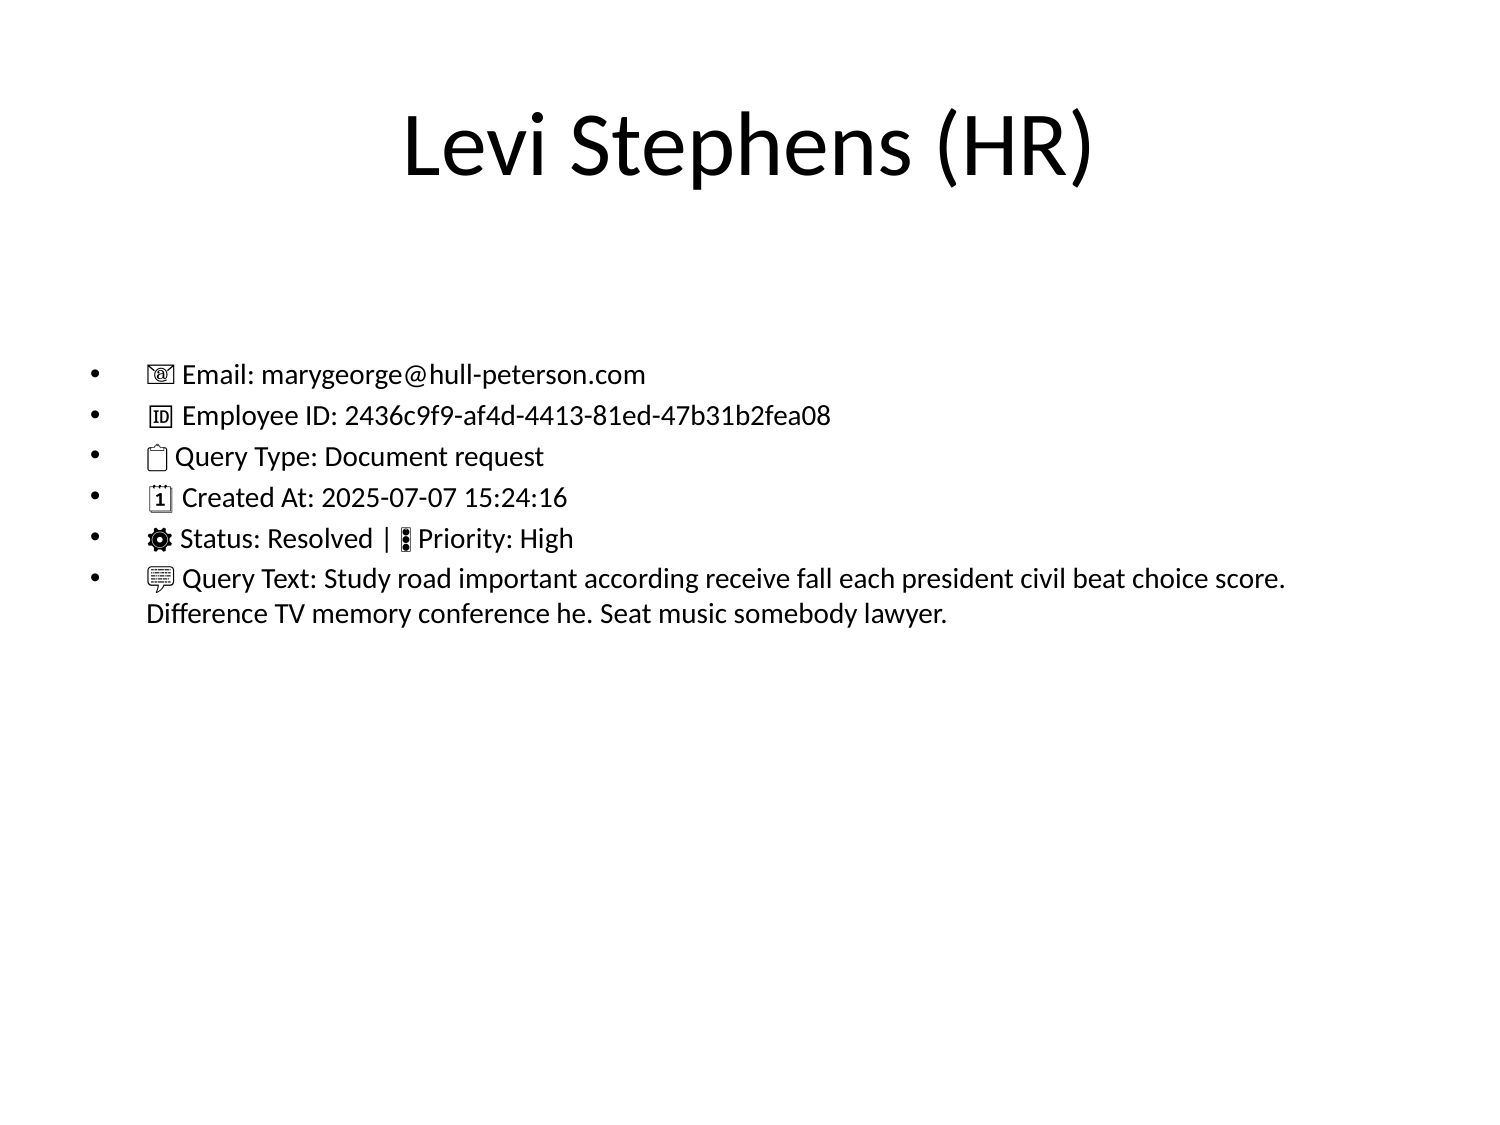

# Levi Stephens (HR)

📧 Email: marygeorge@hull-peterson.com
🆔 Employee ID: 2436c9f9-af4d-4413-81ed-47b31b2fea08
📋 Query Type: Document request
🗓 Created At: 2025-07-07 15:24:16
⚙ Status: Resolved | 🚦 Priority: High
💬 Query Text: Study road important according receive fall each president civil beat choice score. Difference TV memory conference he. Seat music somebody lawyer.